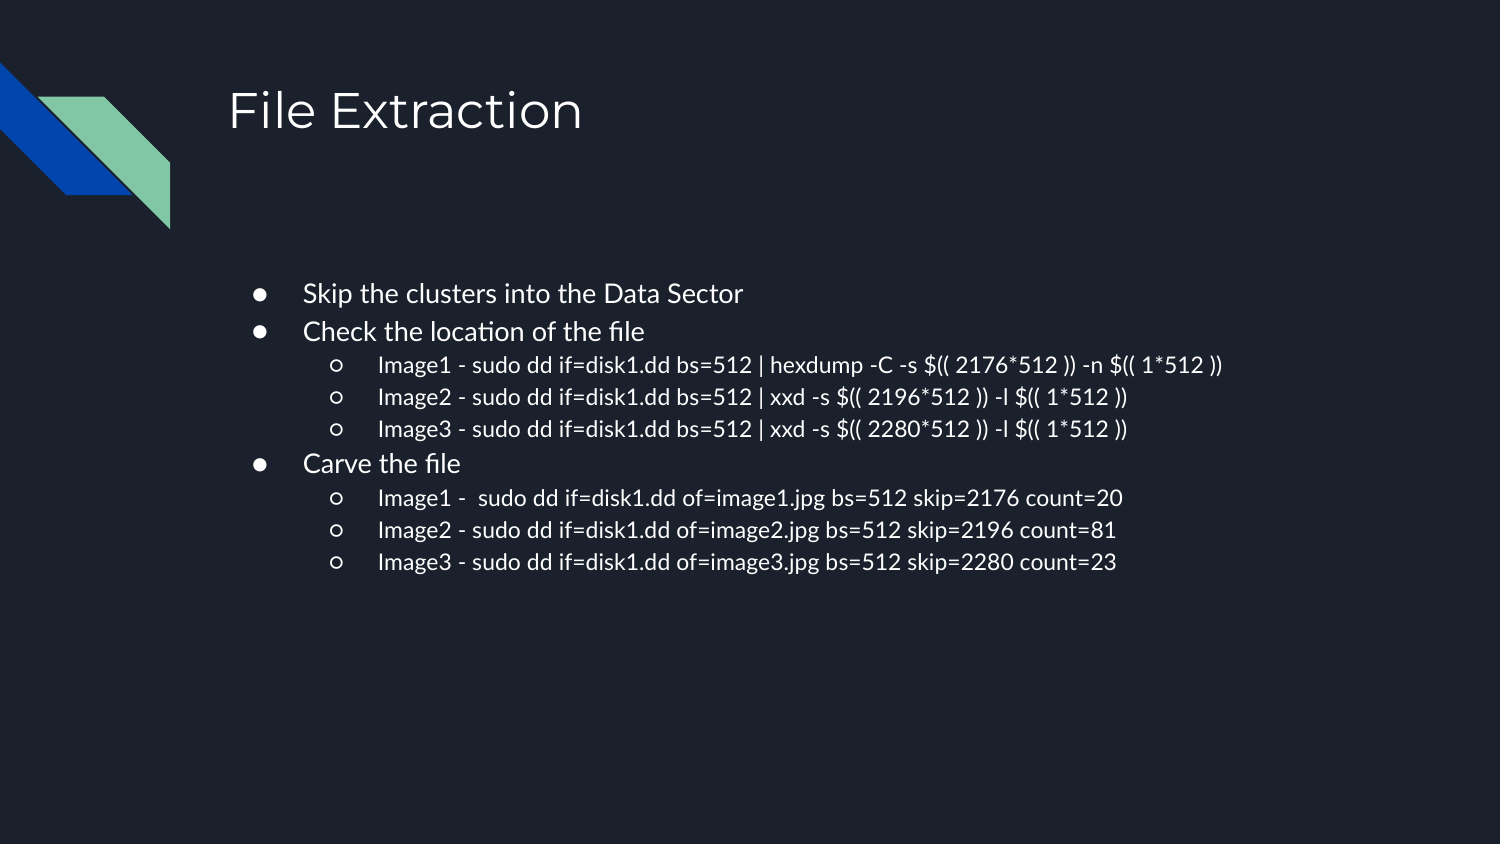

# File Extraction
Skip the clusters into the Data Sector
Check the location of the file
Image1 - sudo dd if=disk1.dd bs=512 | hexdump -C -s $(( 2176*512 )) -n $(( 1*512 ))
Image2 - sudo dd if=disk1.dd bs=512 | xxd -s $(( 2196*512 )) -l $(( 1*512 ))
Image3 - sudo dd if=disk1.dd bs=512 | xxd -s $(( 2280*512 )) -l $(( 1*512 ))
Carve the file
Image1 -  sudo dd if=disk1.dd of=image1.jpg bs=512 skip=2176 count=20
Image2 - sudo dd if=disk1.dd of=image2.jpg bs=512 skip=2196 count=81
Image3 - sudo dd if=disk1.dd of=image3.jpg bs=512 skip=2280 count=23